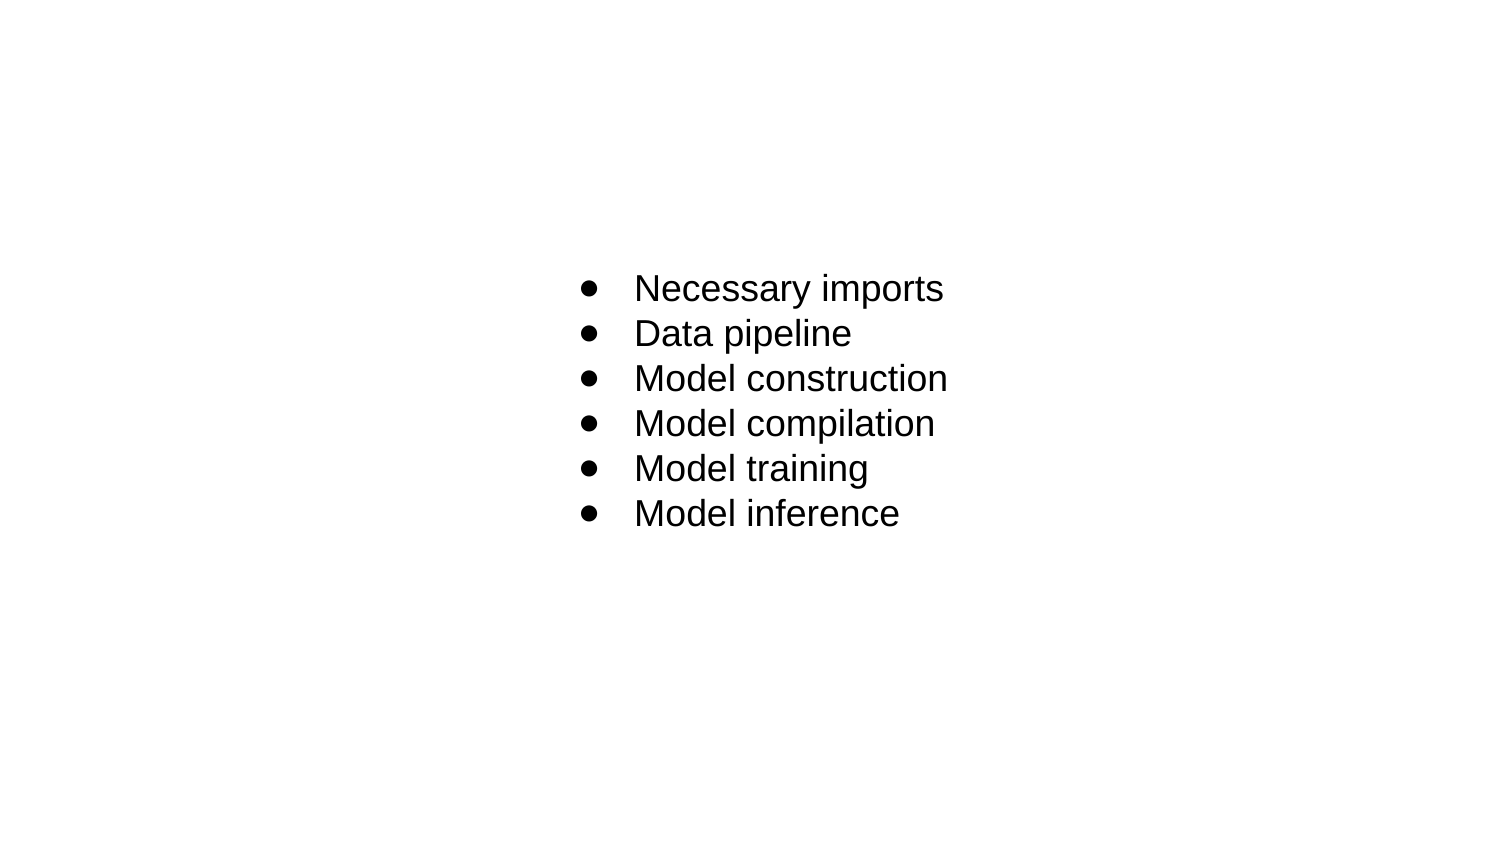

# Necessary imports
Data pipeline
Model construction
Model compilation
Model training
Model inference